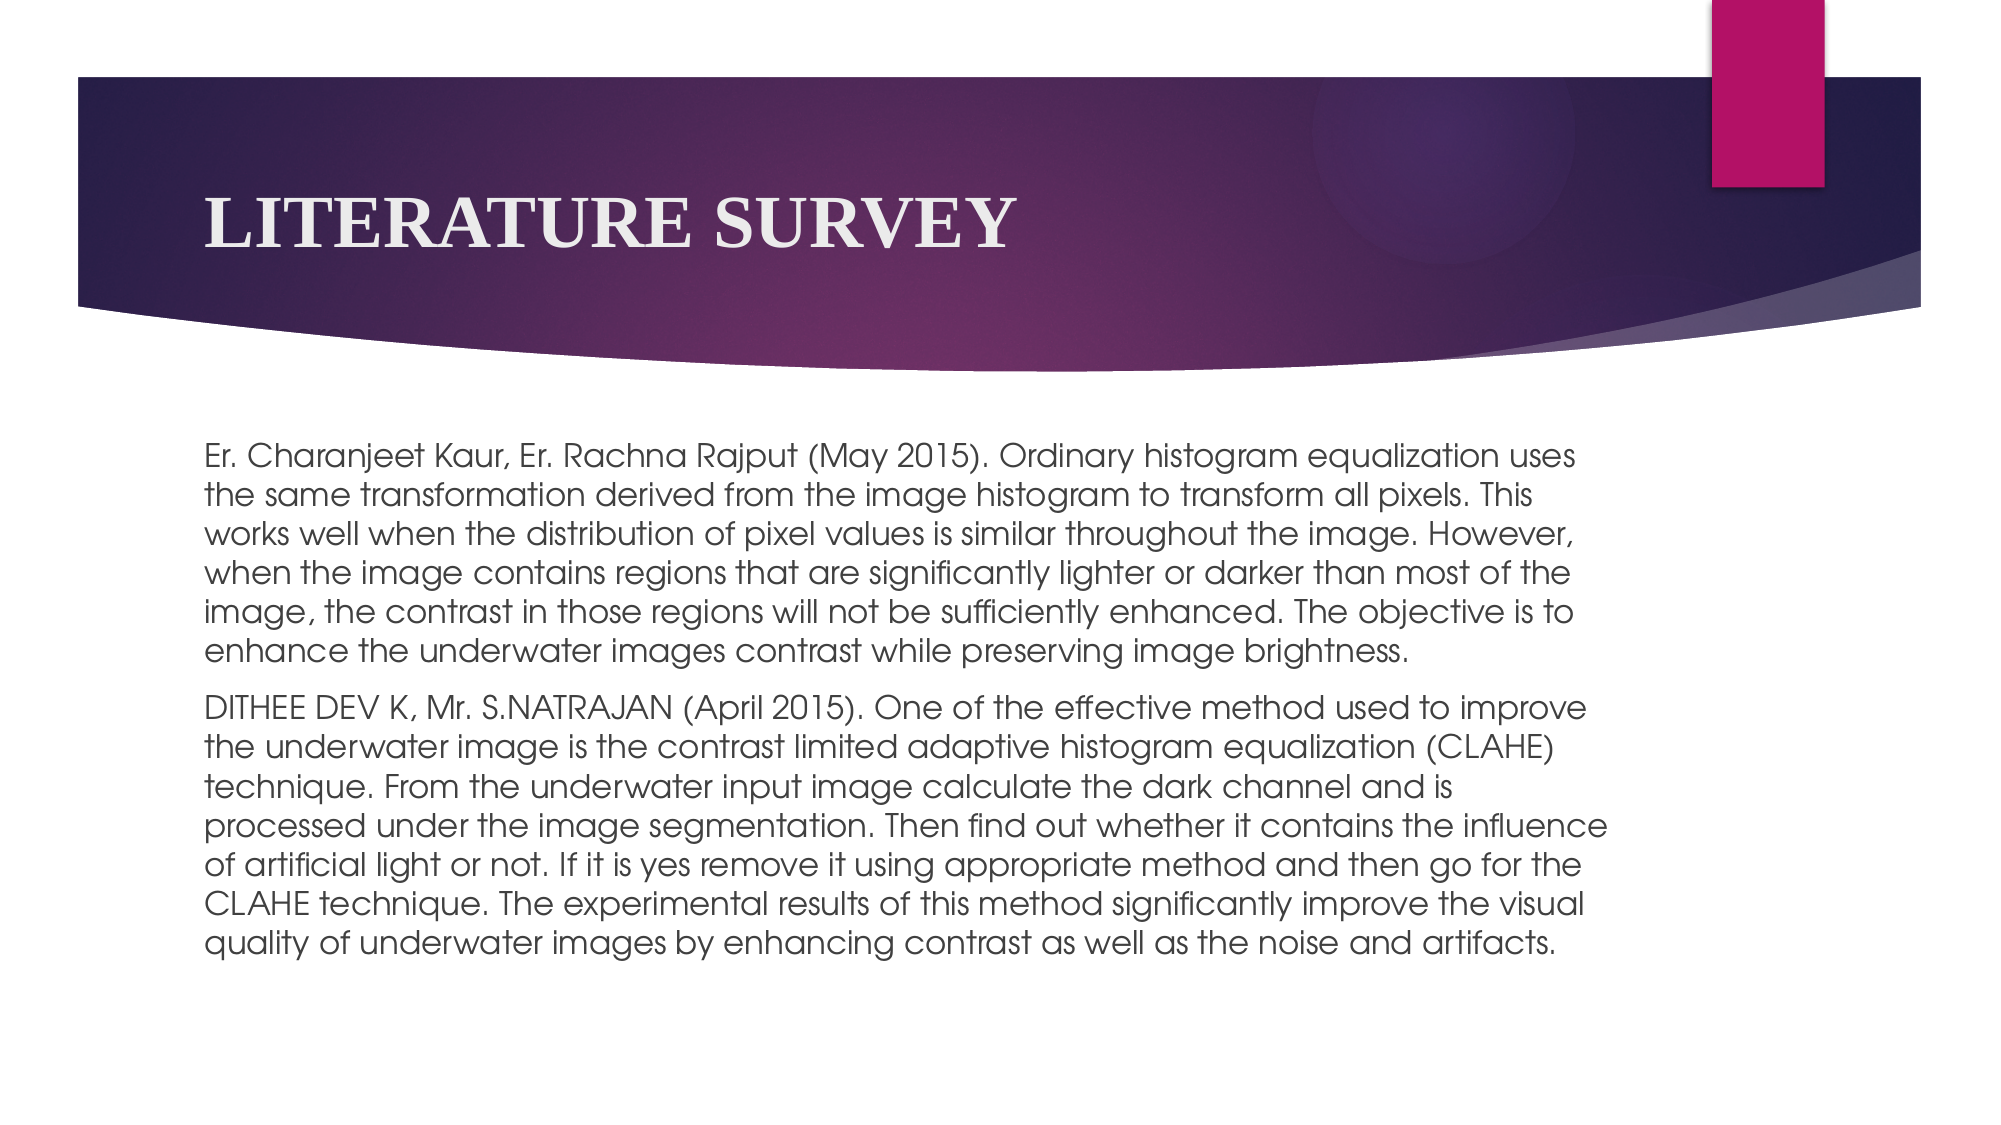

# LITERATURE SURVEY
Er. Charanjeet Kaur, Er. Rachna Rajput (May 2015). Ordinary histogram equalization uses the same transformation derived from the image histogram to transform all pixels. This works well when the distribution of pixel values is similar throughout the image. However, when the image contains regions that are significantly lighter or darker than most of the image, the contrast in those regions will not be sufficiently enhanced. The objective is to enhance the underwater images contrast while preserving image brightness.
DITHEE DEV K, Mr. S.NATRAJAN (April 2015). One of the effective method used to improve the underwater image is the contrast limited adaptive histogram equalization (CLAHE) technique. From the underwater input image calculate the dark channel and is processed under the image segmentation. Then find out whether it contains the influence of artificial light or not. If it is yes remove it using appropriate method and then go for the CLAHE technique. The experimental results of this method significantly improve the visual quality of underwater images by enhancing contrast as well as the noise and artifacts.